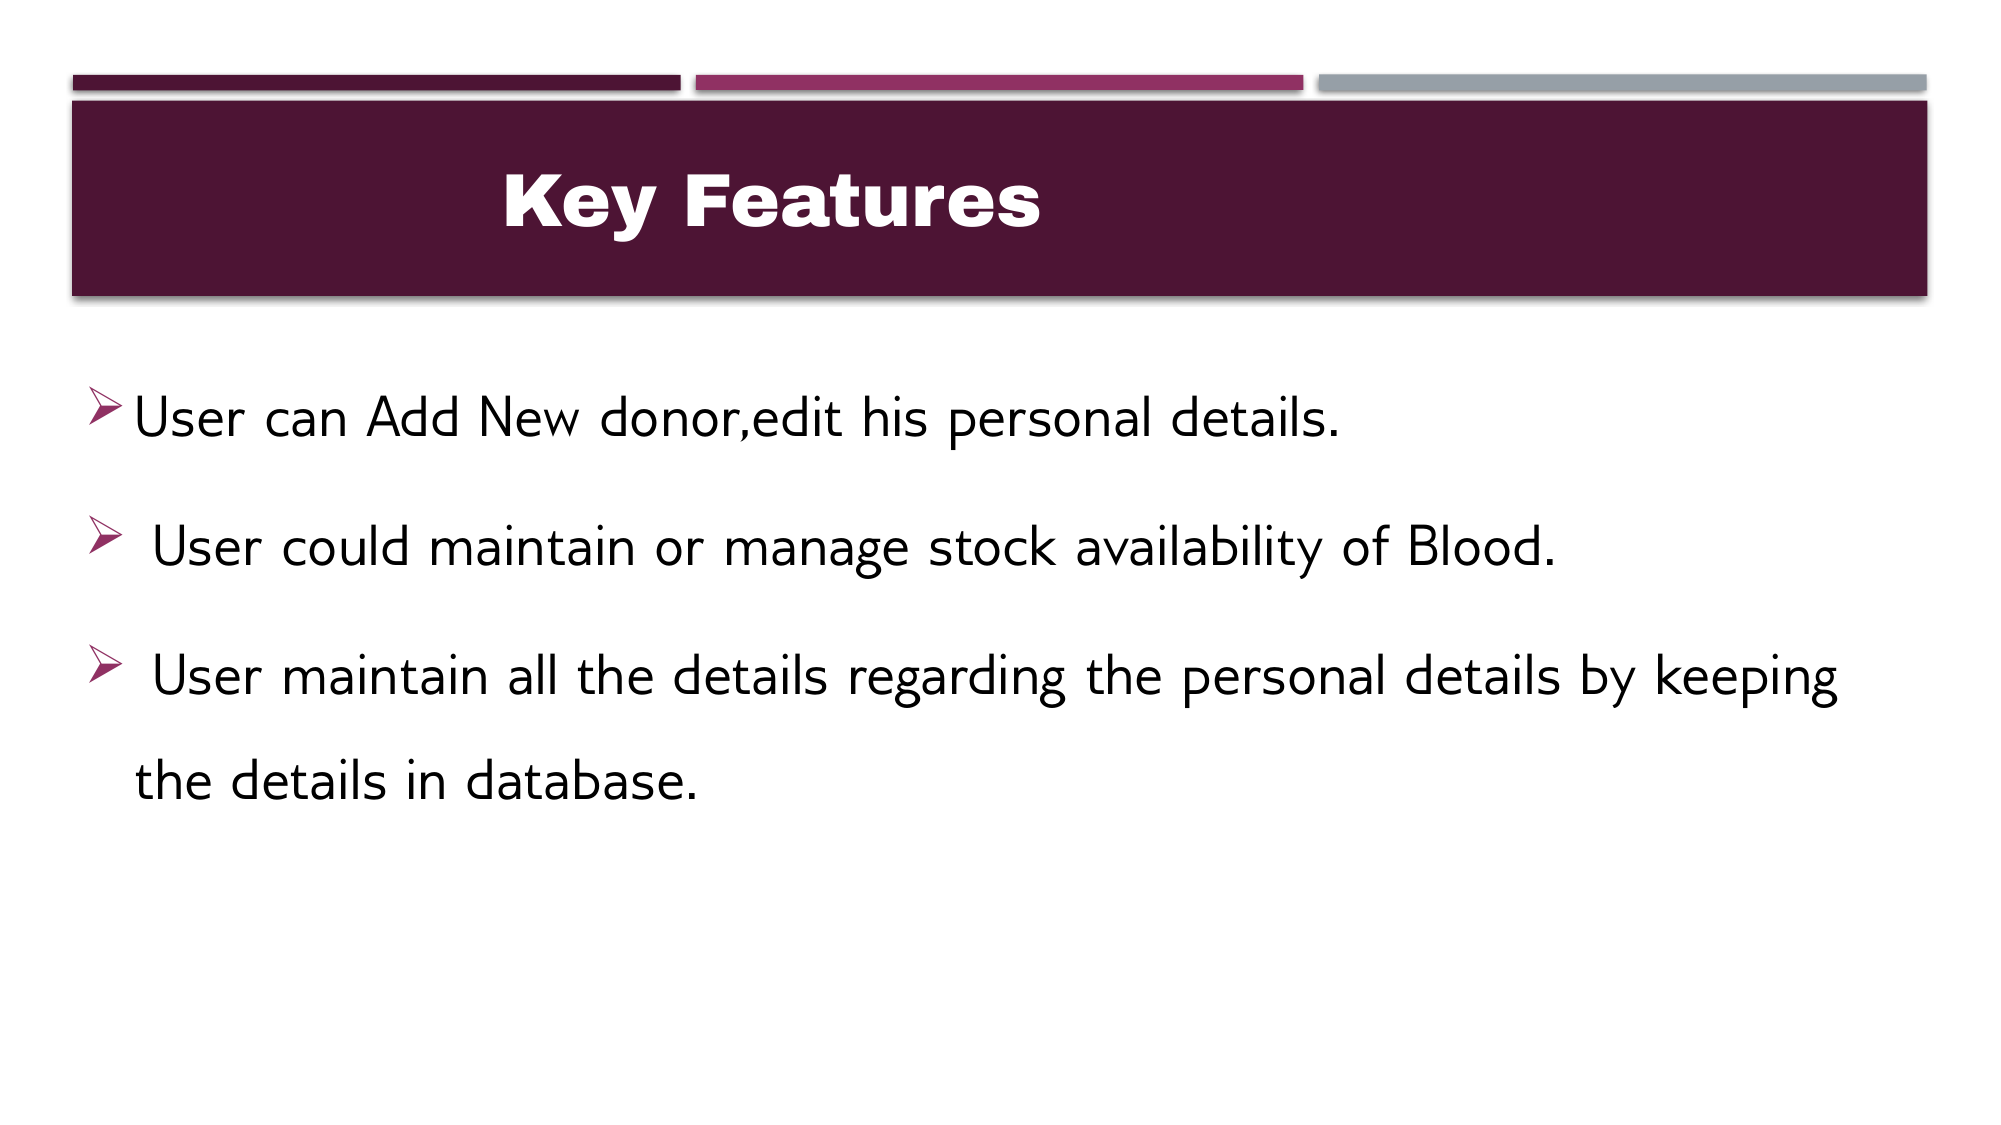

# Key Features
User can Add New donor,edit his personal details.
 User could maintain or manage stock availability of Blood.
 User maintain all the details regarding the personal details by keeping the details in database.